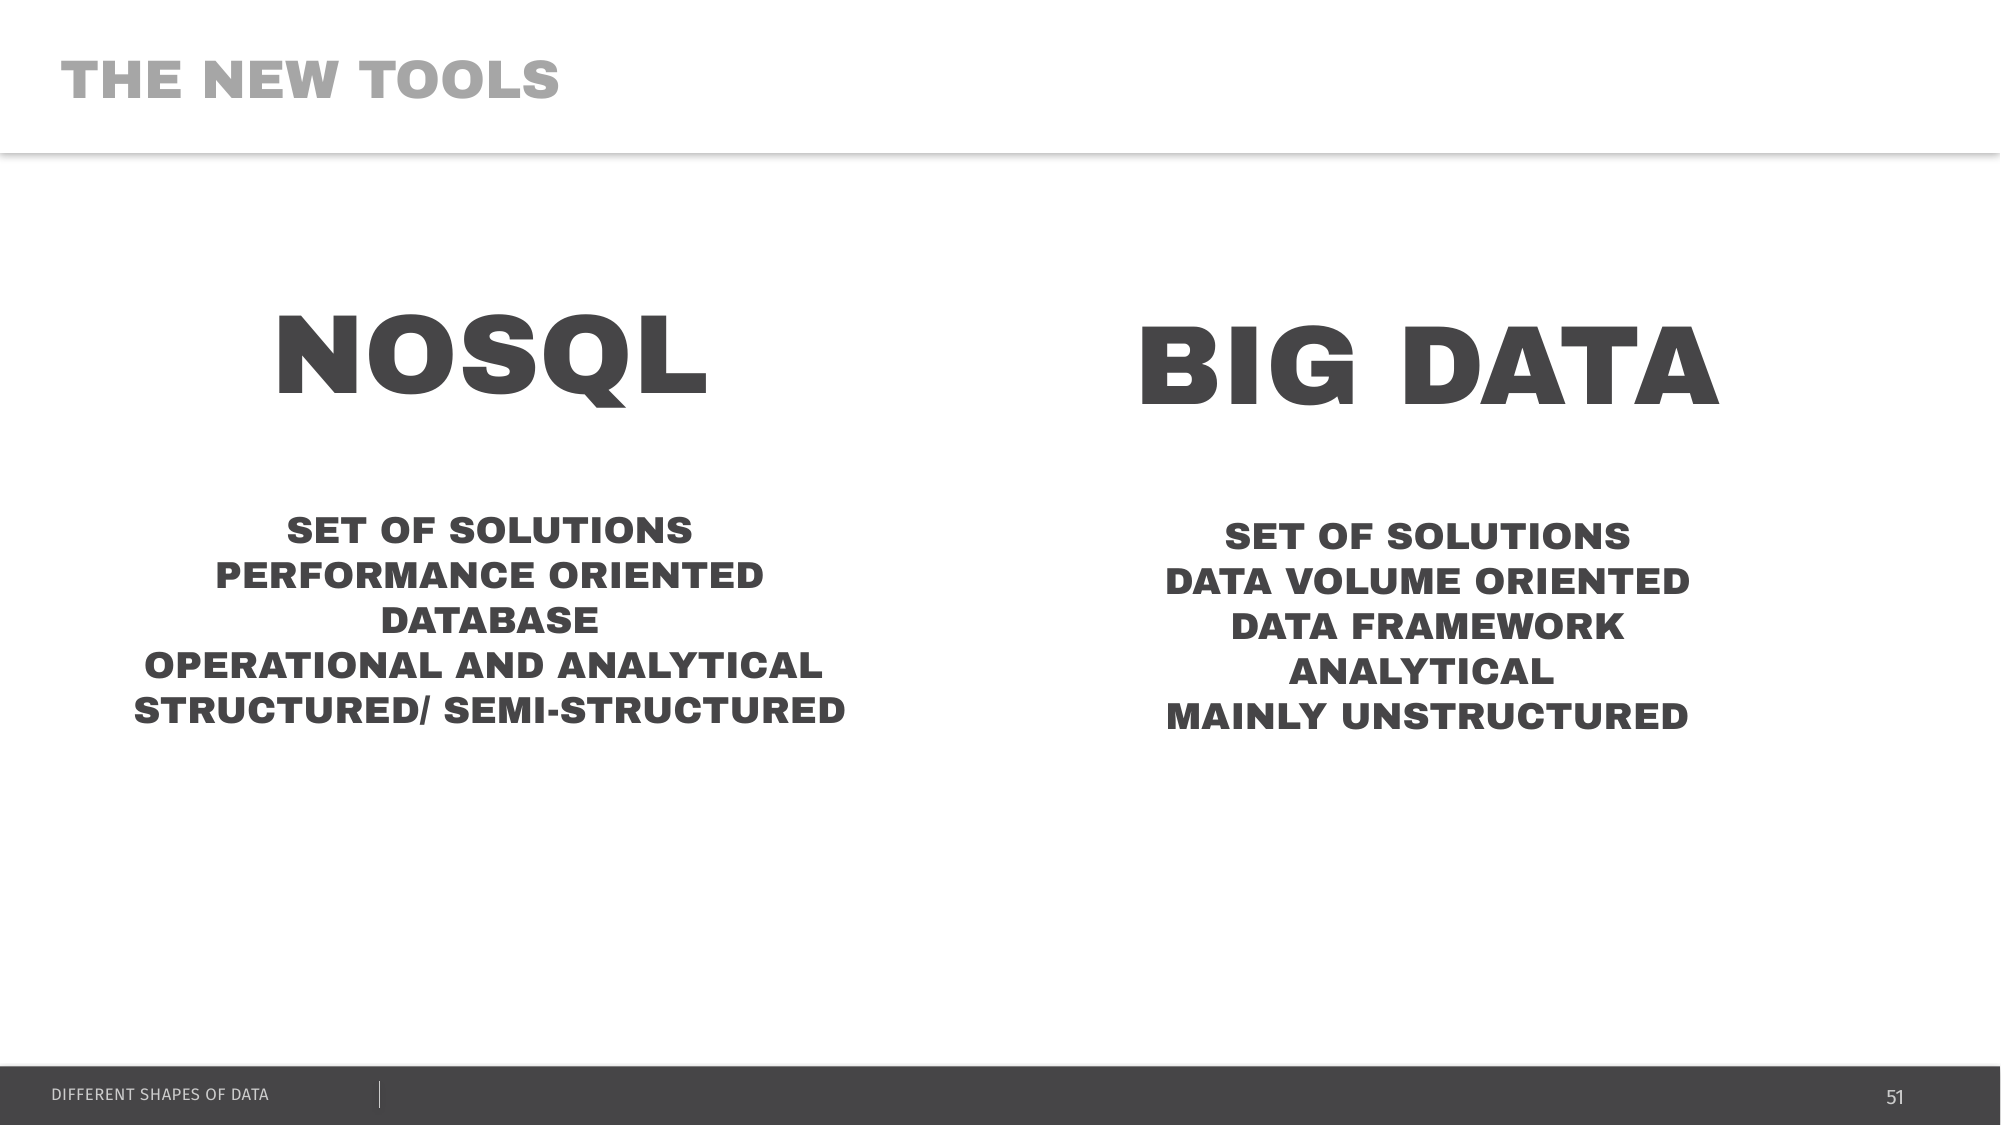

THE NEW TOOLS
NOSQL

SET OF SOLUTIONS
PERFORMANCE ORIENTED
DATABASE
OPERATIONAL AND ANALYTICAL
STRUCTURED/ SEMI-STRUCTURED

BIG DATA

SET OF SOLUTIONS
DATA VOLUME ORIENTED
DATA FRAMEWORK
ANALYTICAL
MAINLY UNSTRUCTURED